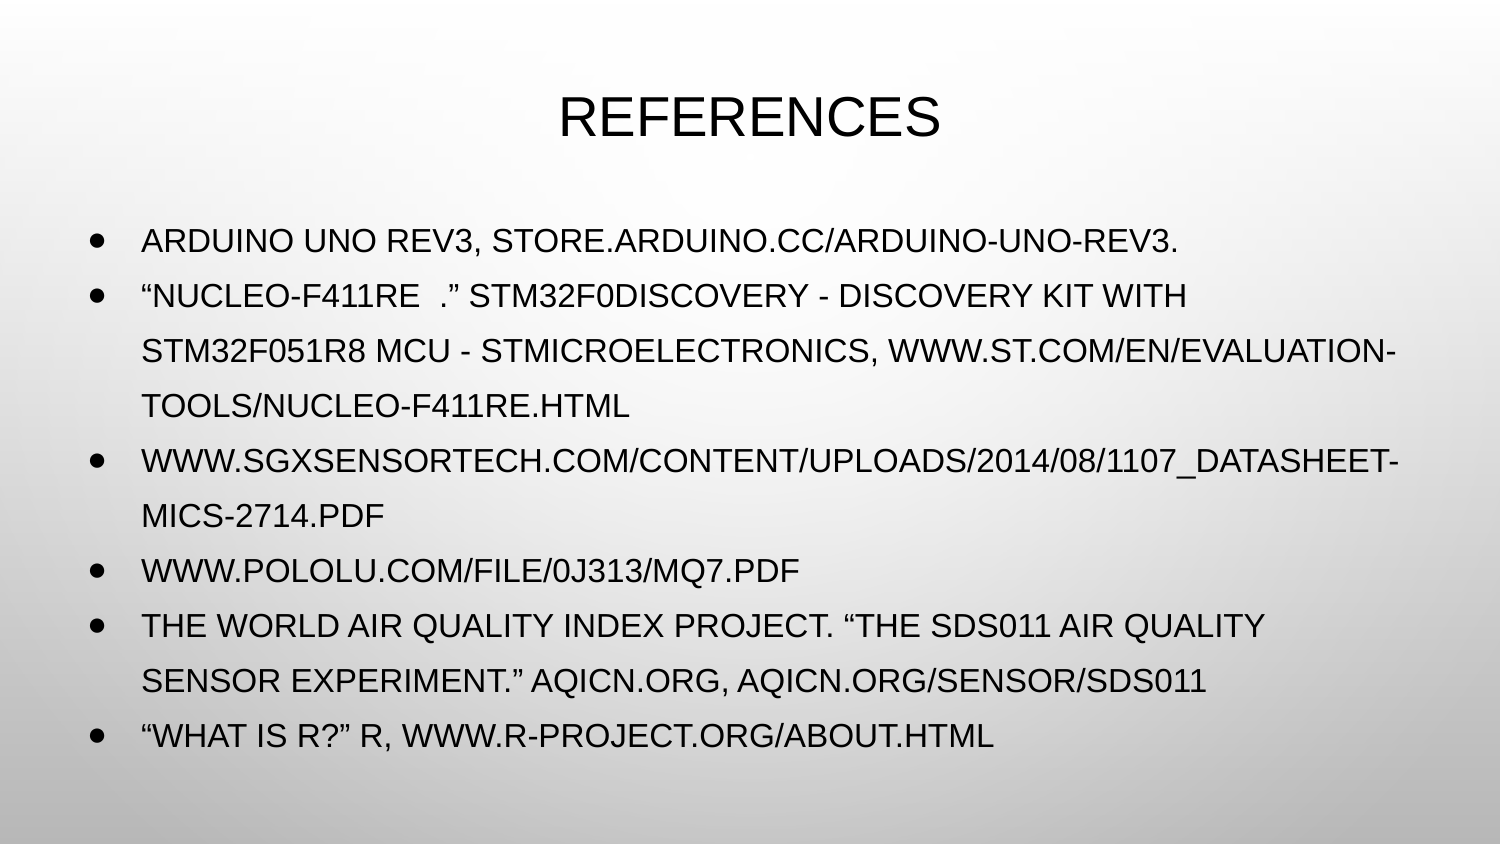

# REFERENCES

ARDUINO UNO REV3, STORE.ARDUINO.CC/ARDUINO-UNO-REV3.
“NUCLEO-F411RE  .” STM32F0DISCOVERY - DISCOVERY KIT WITH STM32F051R8 MCU - STMICROELECTRONICS, WWW.ST.COM/EN/EVALUATION-TOOLS/NUCLEO-F411RE.HTML
WWW.SGXSENSORTECH.COM/CONTENT/UPLOADS/2014/08/1107_DATASHEET-MICS-2714.PDF
WWW.POLOLU.COM/FILE/0J313/MQ7.PDF
THE WORLD AIR QUALITY INDEX PROJECT. “THE SDS011 AIR QUALITY SENSOR EXPERIMENT.” AQICN.ORG, AQICN.ORG/SENSOR/SDS011
“WHAT IS R?” R, WWW.R-PROJECT.ORG/ABOUT.HTML